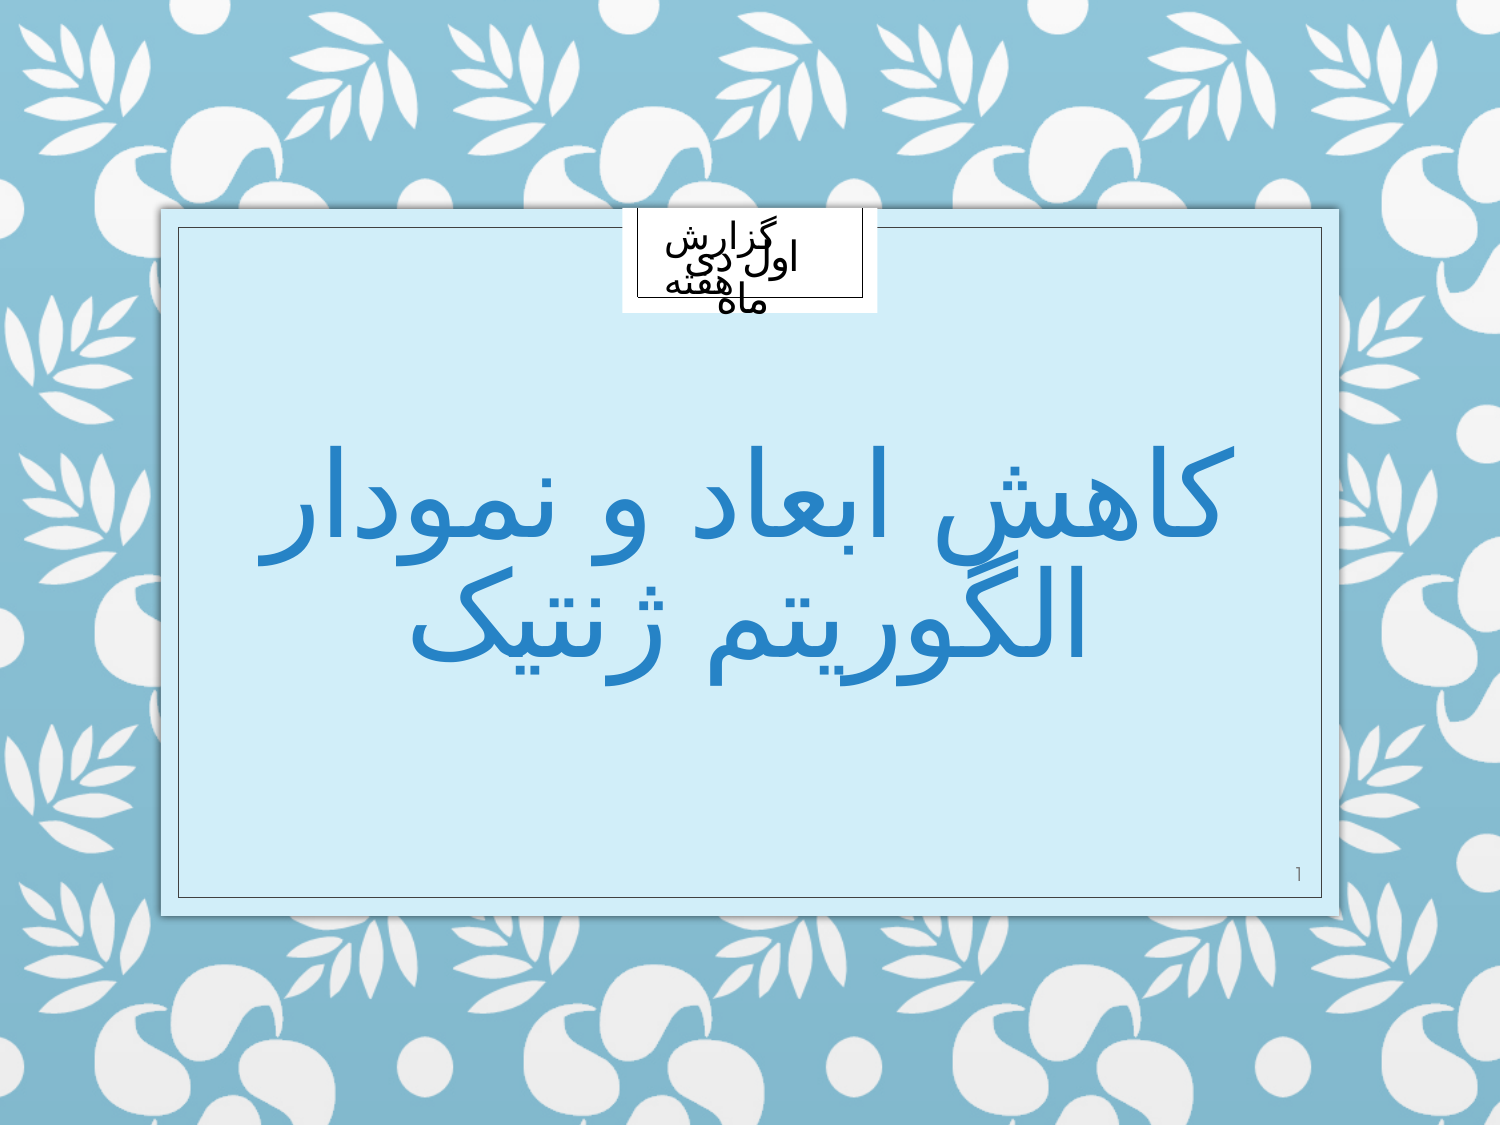

گزارش هفته
# اول دی ماه
کاهش ابعاد و نمودار الگوریتم ژنتیک
1